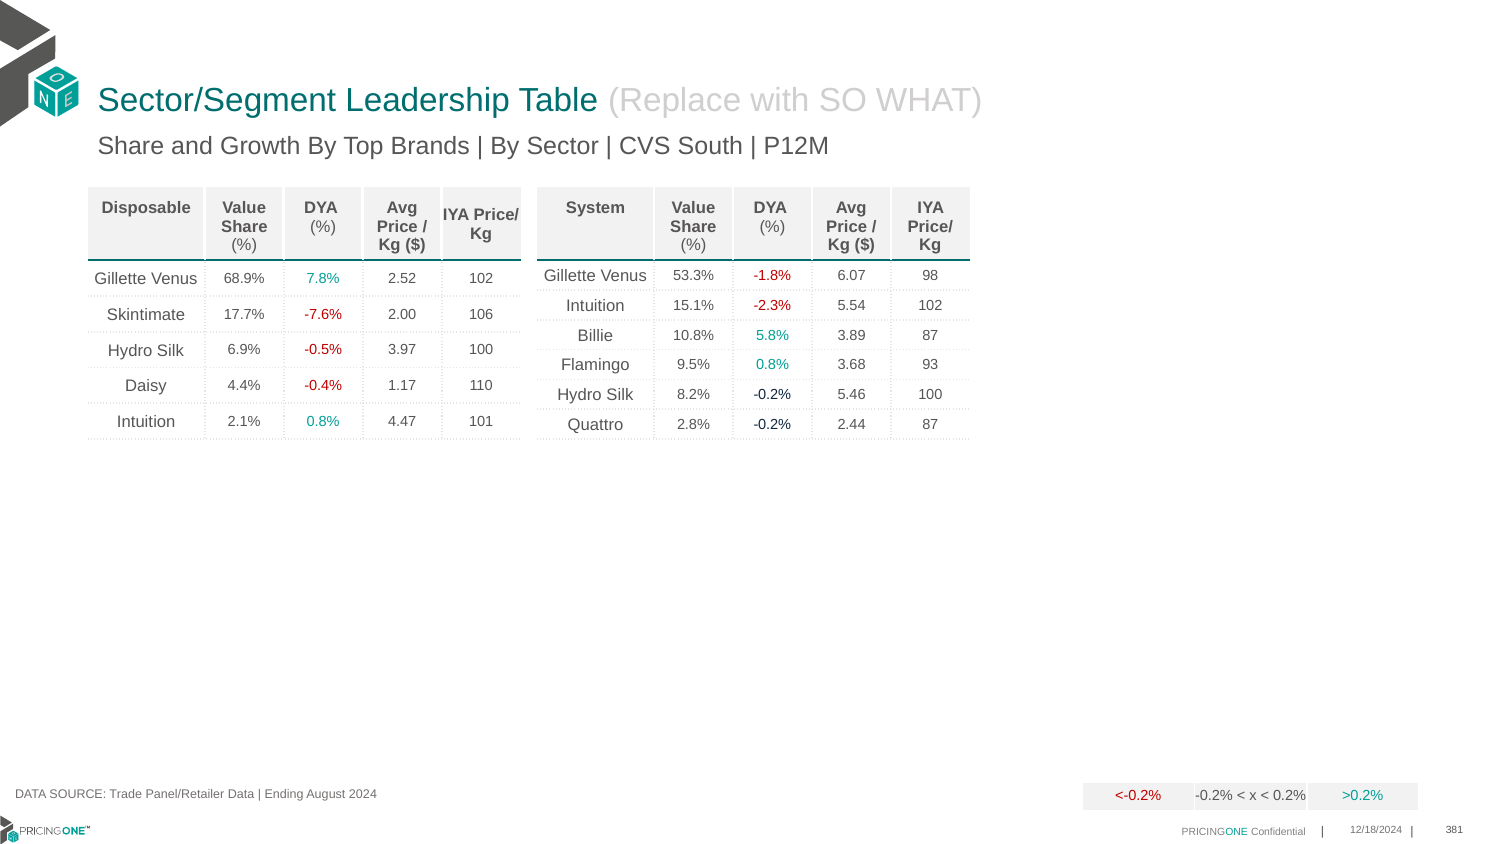

# Sector/Segment Leadership Table (Replace with SO WHAT)
Share and Growth By Top Brands | By Sector | CVS South | P12M
| Disposable | Value Share (%) | DYA (%) | Avg Price /Kg ($) | IYA Price/ Kg |
| --- | --- | --- | --- | --- |
| Gillette Venus | 68.9% | 7.8% | 2.52 | 102 |
| Skintimate | 17.7% | -7.6% | 2.00 | 106 |
| Hydro Silk | 6.9% | -0.5% | 3.97 | 100 |
| Daisy | 4.4% | -0.4% | 1.17 | 110 |
| Intuition | 2.1% | 0.8% | 4.47 | 101 |
| System | Value Share (%) | DYA (%) | Avg Price /Kg ($) | IYA Price/Kg |
| --- | --- | --- | --- | --- |
| Gillette Venus | 53.3% | -1.8% | 6.07 | 98 |
| Intuition | 15.1% | -2.3% | 5.54 | 102 |
| Billie | 10.8% | 5.8% | 3.89 | 87 |
| Flamingo | 9.5% | 0.8% | 3.68 | 93 |
| Hydro Silk | 8.2% | -0.2% | 5.46 | 100 |
| Quattro | 2.8% | -0.2% | 2.44 | 87 |
DATA SOURCE: Trade Panel/Retailer Data | Ending August 2024
| <-0.2% | -0.2% < x < 0.2% | >0.2% |
| --- | --- | --- |

12/18/2024
381